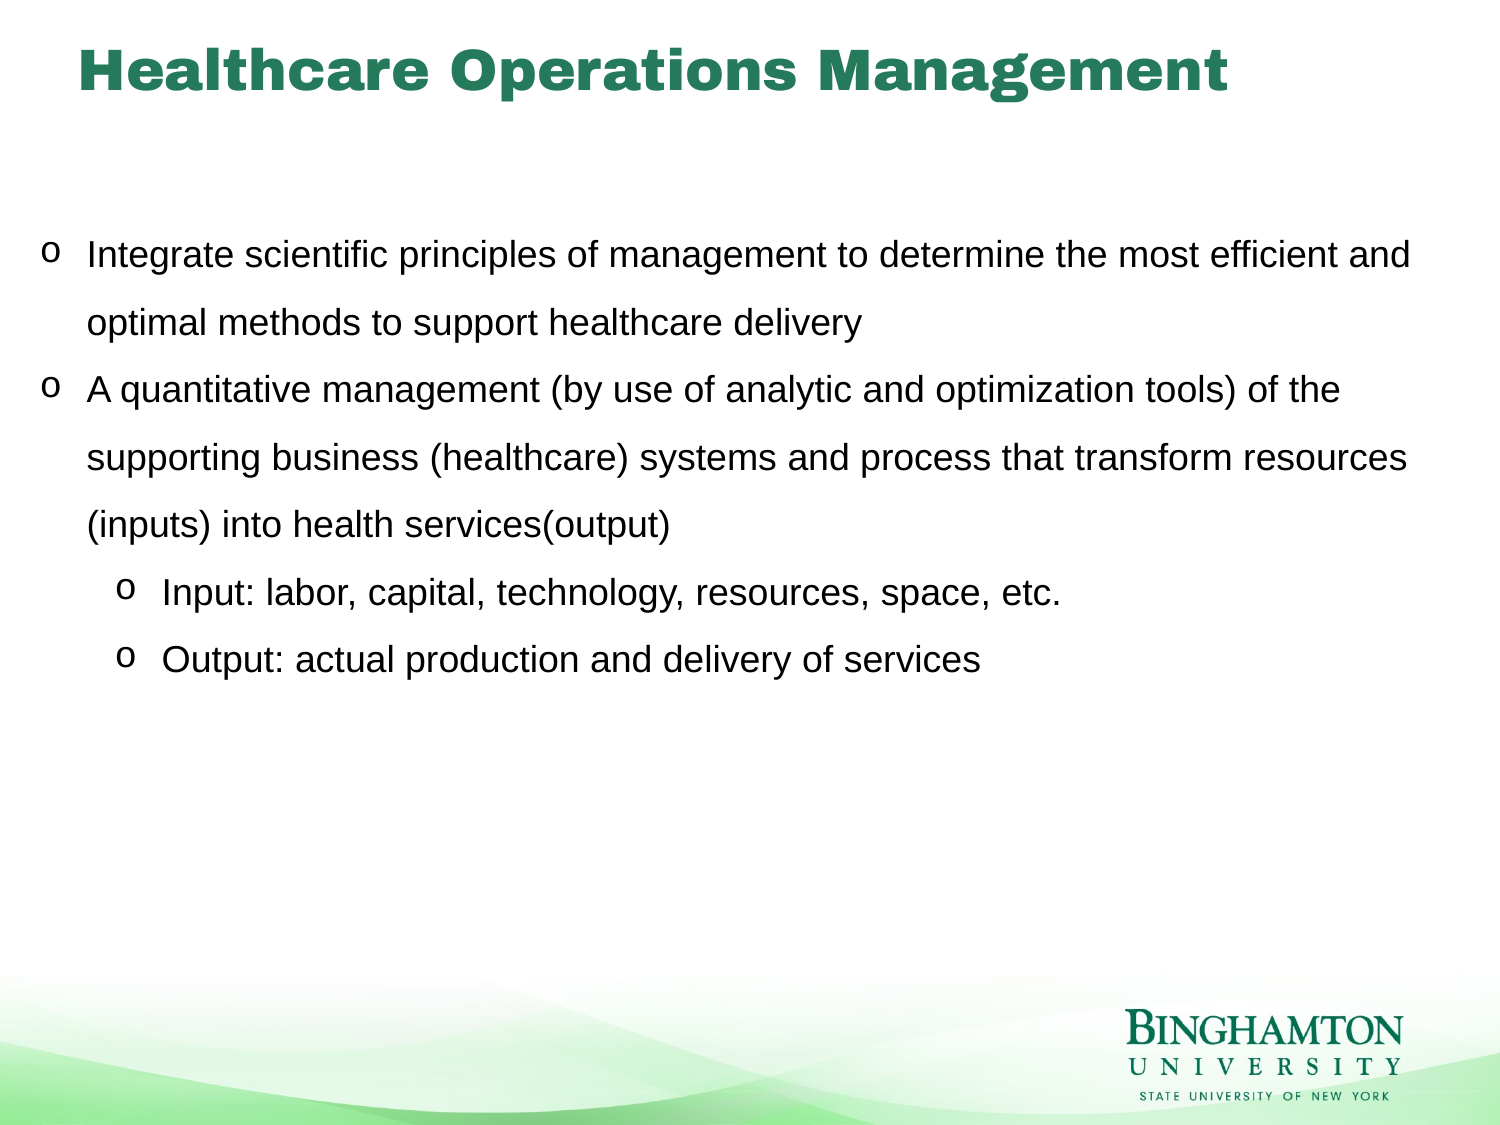

Healthcare Operations Management
Integrate scientific principles of management to determine the most efficient and optimal methods to support healthcare delivery
A quantitative management (by use of analytic and optimization tools) of the supporting business (healthcare) systems and process that transform resources (inputs) into health services(output)
Input: labor, capital, technology, resources, space, etc.
Output: actual production and delivery of services